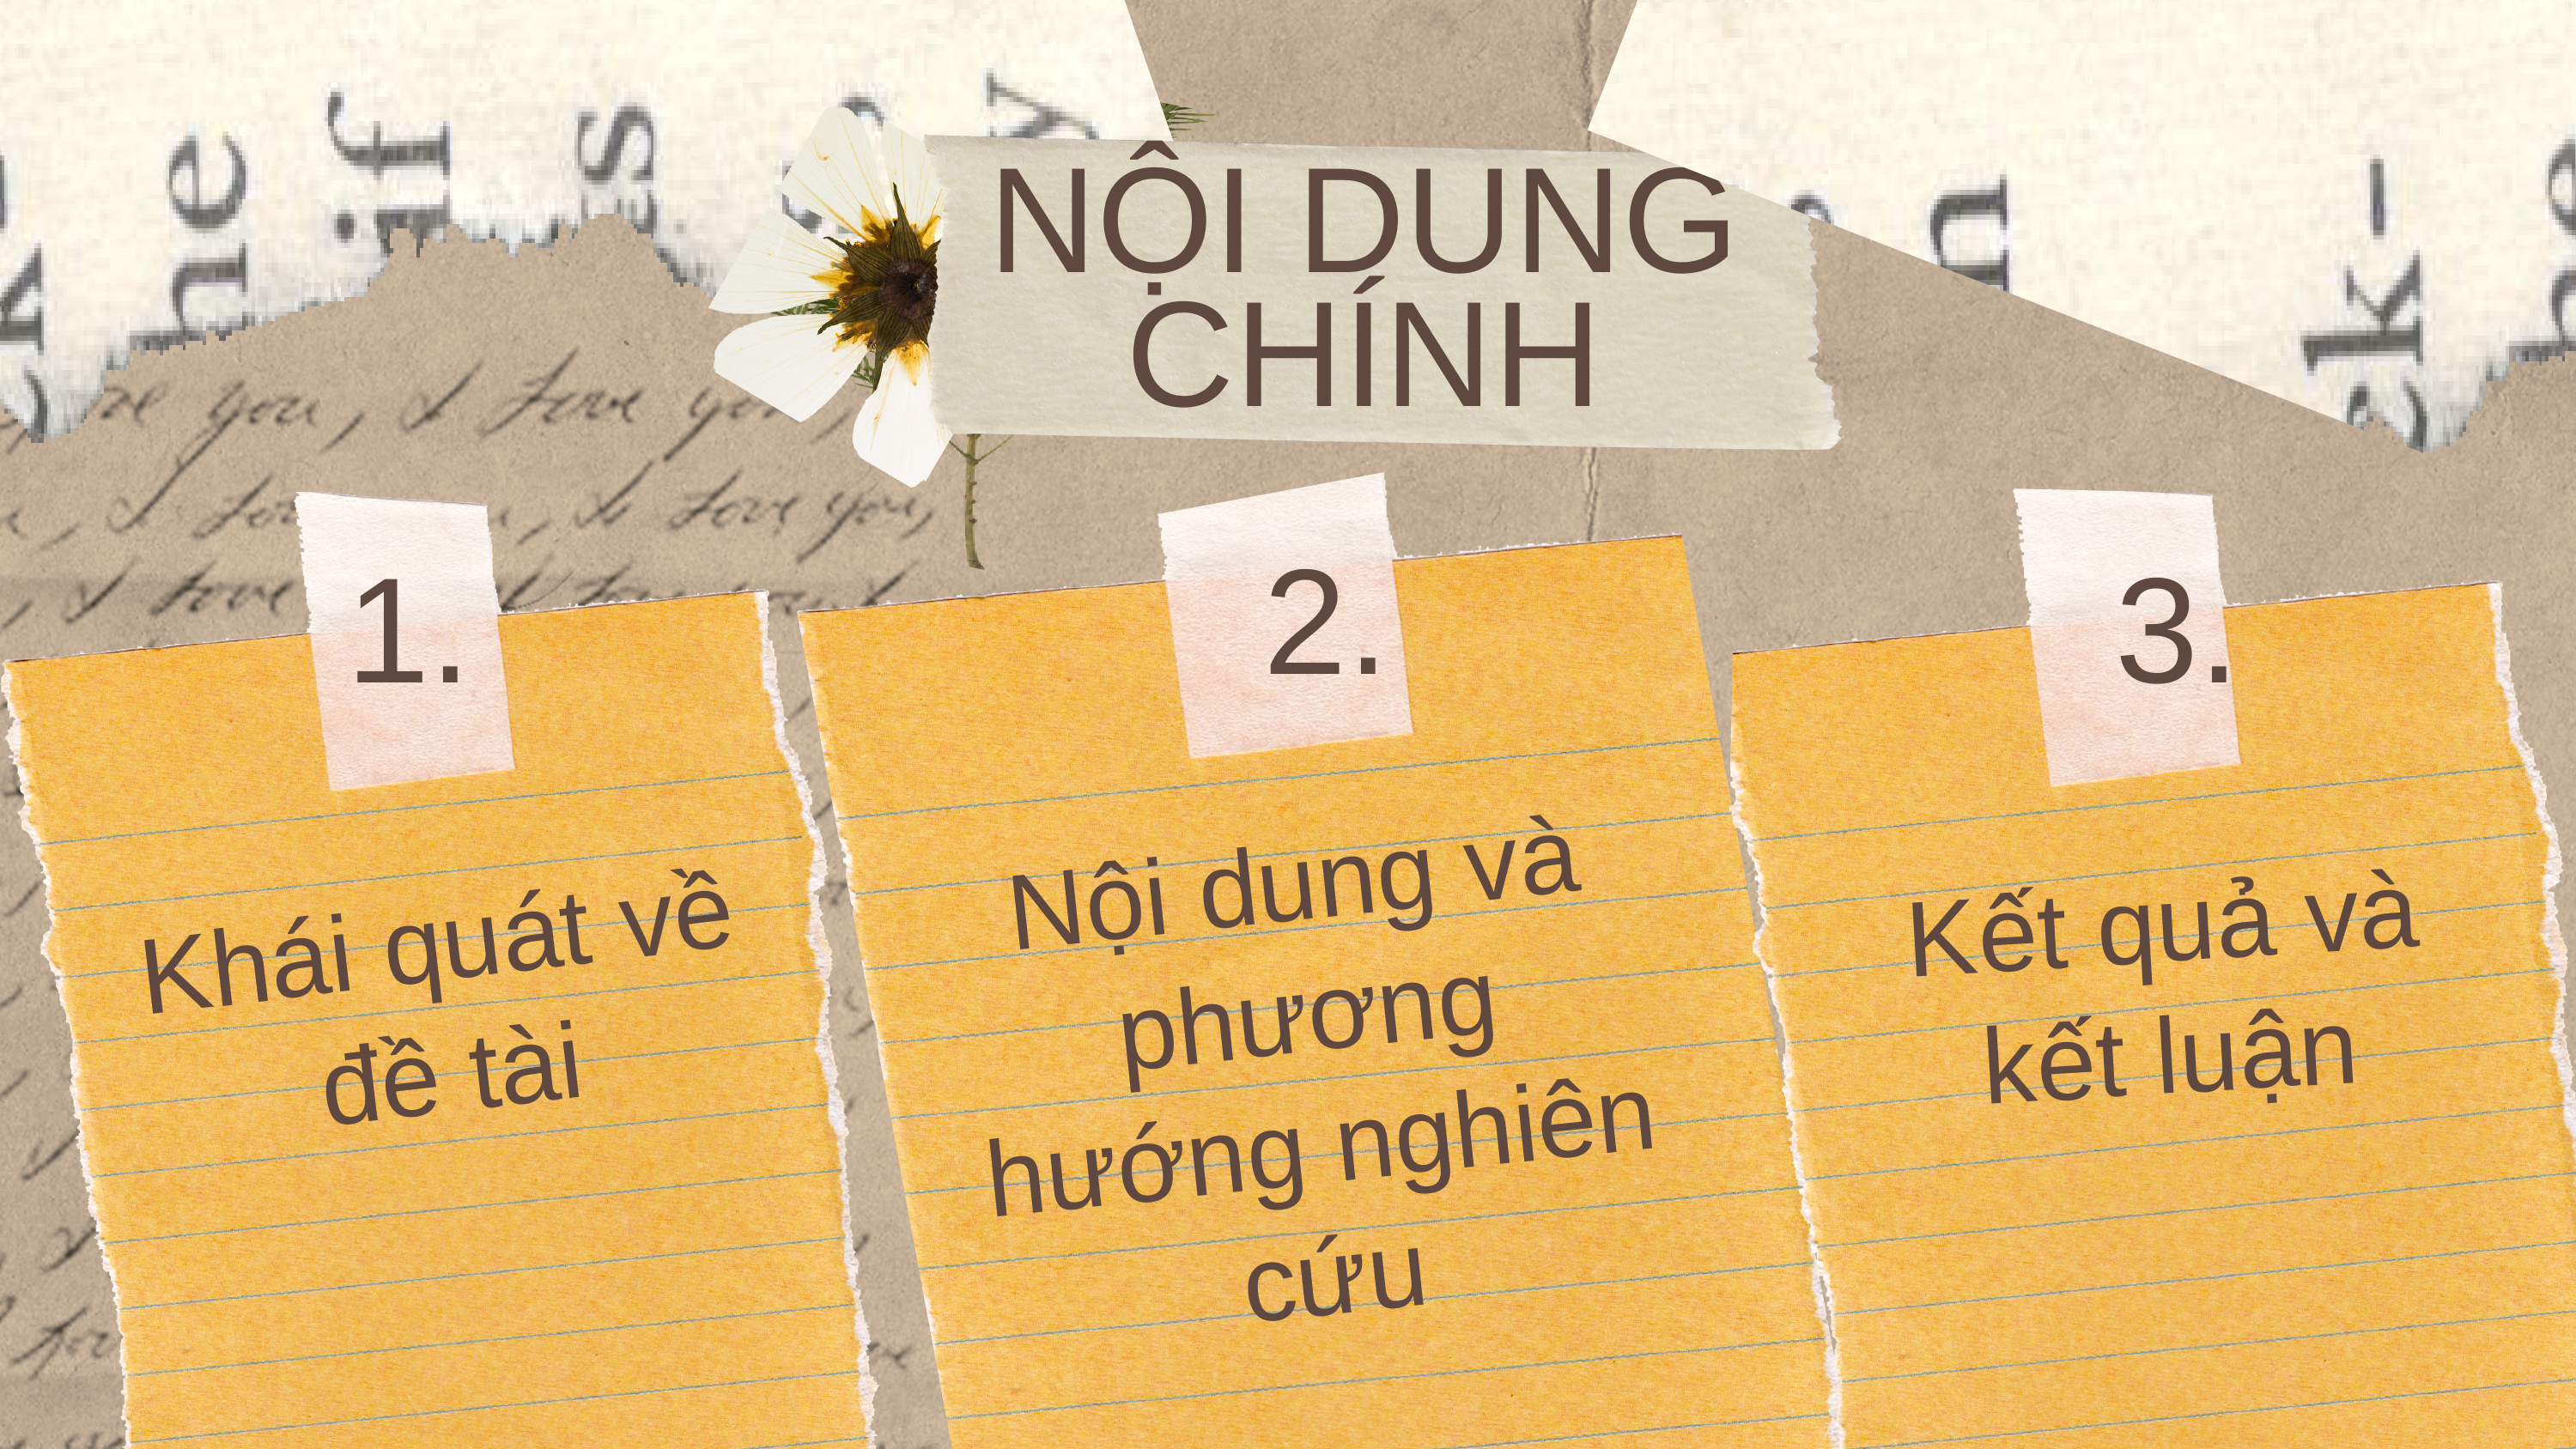

NỘI DUNG CHÍNH

2.
1.
3.
Nội dung và phương hướng nghiên cứu
Kết quả và kết luận
Khái quát về đề tài